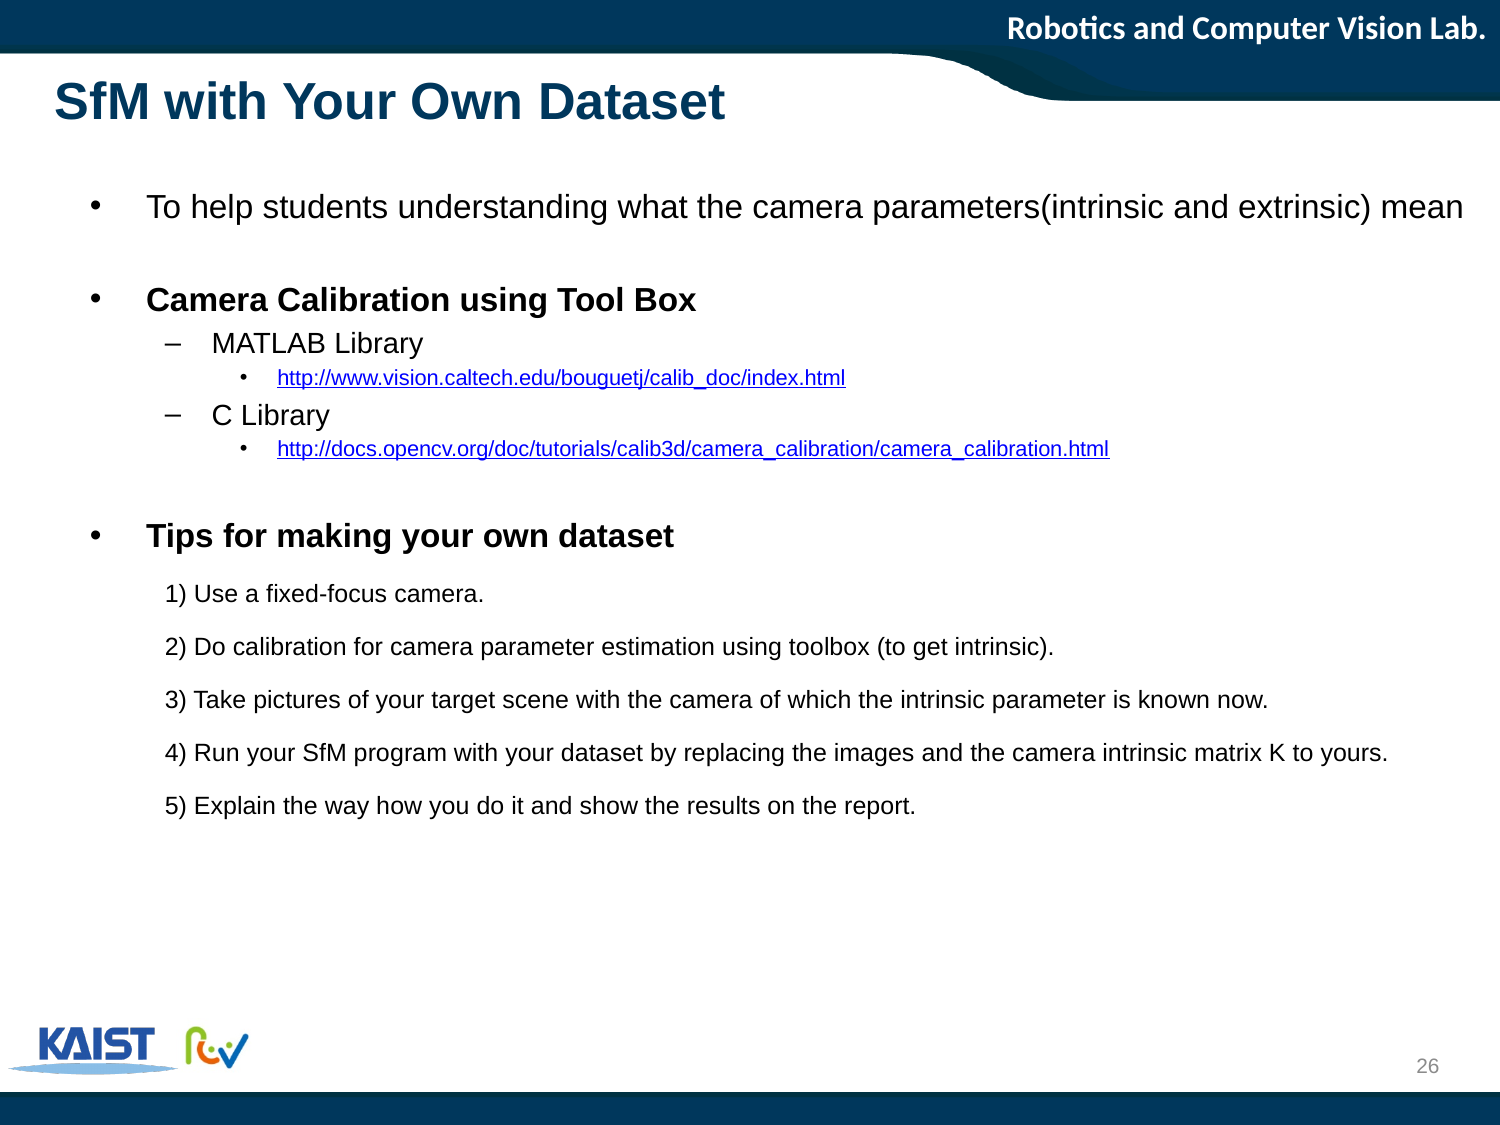

# SfM with Your Own Dataset
To help students understanding what the camera parameters(intrinsic and extrinsic) mean

Camera Calibration using Tool Box
MATLAB Library
http://www.vision.caltech.edu/bouguetj/calib_doc/index.html
C Library
http://docs.opencv.org/doc/tutorials/calib3d/camera_calibration/camera_calibration.html

Tips for making your own dataset
1) Use a fixed-focus camera.
2) Do calibration for camera parameter estimation using toolbox (to get intrinsic).
3) Take pictures of your target scene with the camera of which the intrinsic parameter is known now.
4) Run your SfM program with your dataset by replacing the images and the camera intrinsic matrix K to yours.
5) Explain the way how you do it and show the results on the report.
26